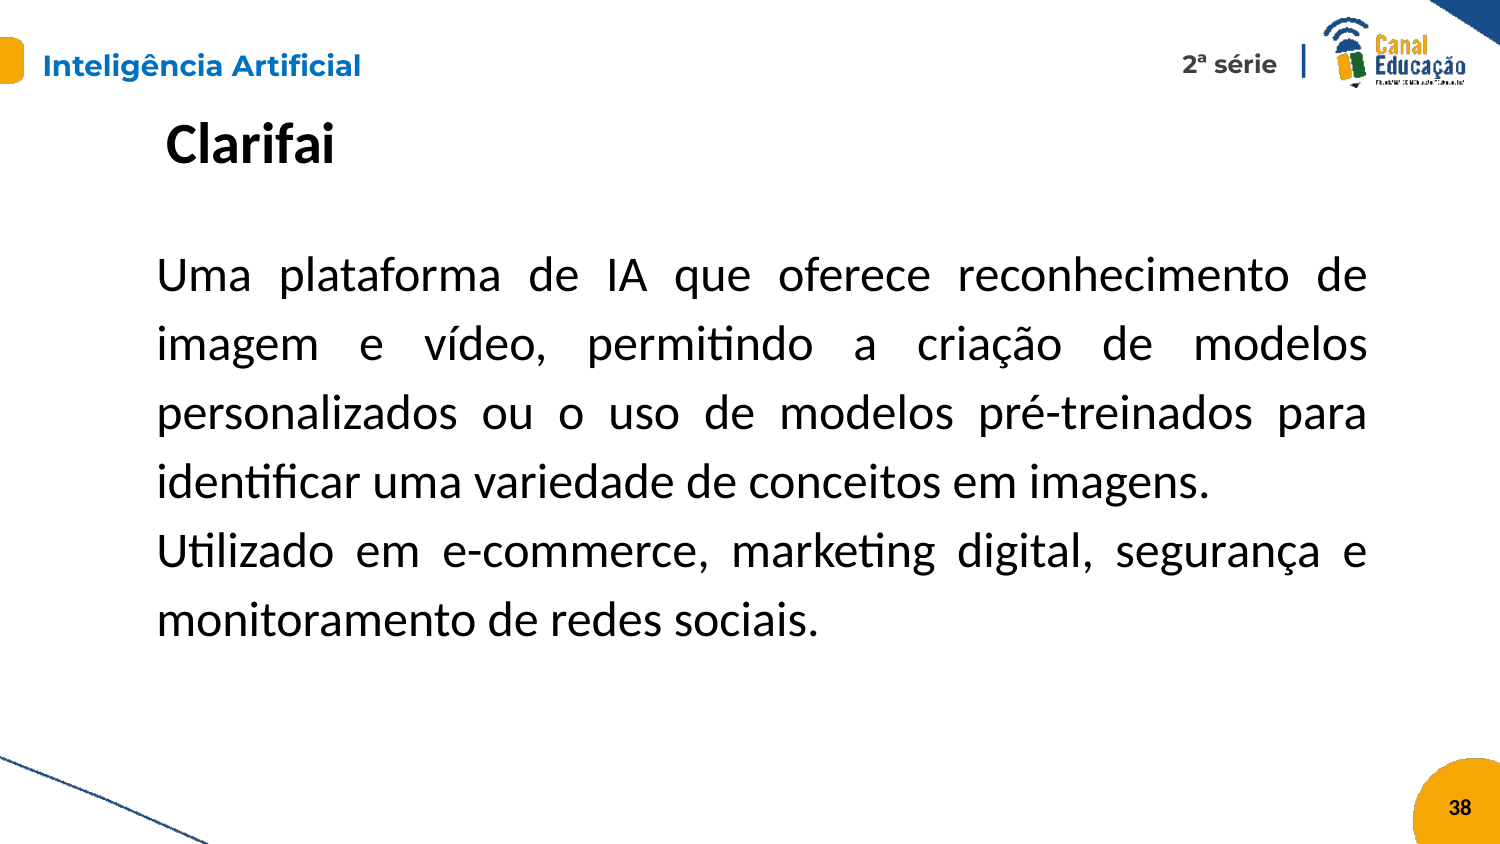

# Clarifai
Uma plataforma de IA que oferece reconhecimento de imagem e vídeo, permitindo a criação de modelos personalizados ou o uso de modelos pré-treinados para identificar uma variedade de conceitos em imagens.
Utilizado em e-commerce, marketing digital, segurança e monitoramento de redes sociais.
38